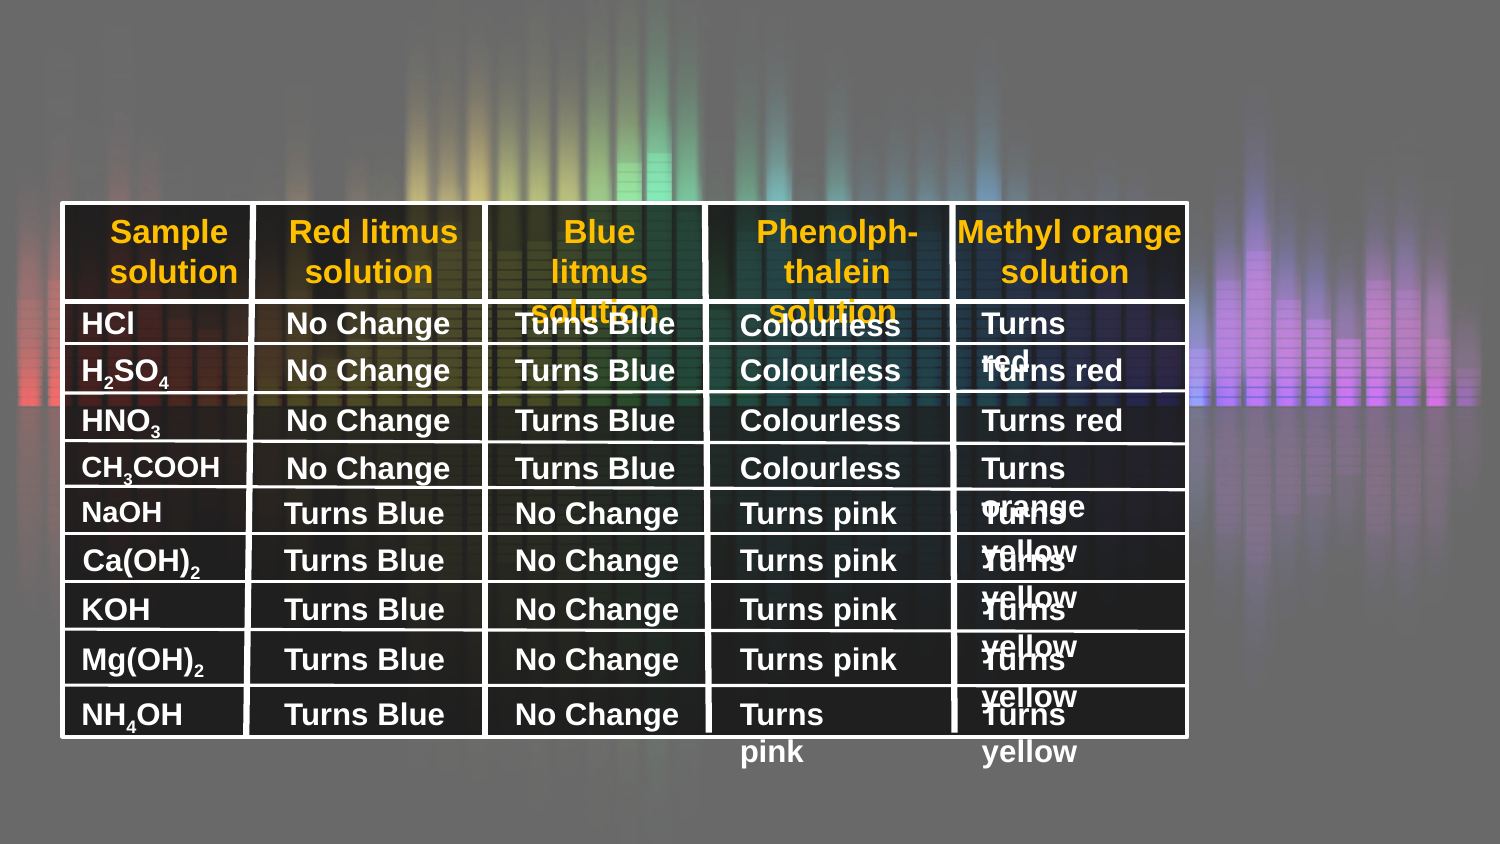

Sample  solution
Red litmus solution
Blue litmus solution
Phenolph- thalein solution
Methyl orange
solution
HCl
No Change
Turns Blue
Turns red
Colourless
H2SO4
No Change
Turns Blue
Colourless
Turns red
HNO3
No Change
Turns Blue
Colourless
Turns red
CH3COOH
No Change
Turns Blue
Colourless
Turns orange
NaOH
Turns Blue
No Change
Turns pink
Turns yellow
Ca(OH)2
Turns Blue
No Change
Turns pink
Turns yellow
KOH
Turns Blue
No Change
Turns pink
Turns yellow
Mg(OH)2
Turns Blue
No Change
Turns pink
Turns yellow
NH4OH
Turns Blue
No Change
Turns pink
Turns yellow